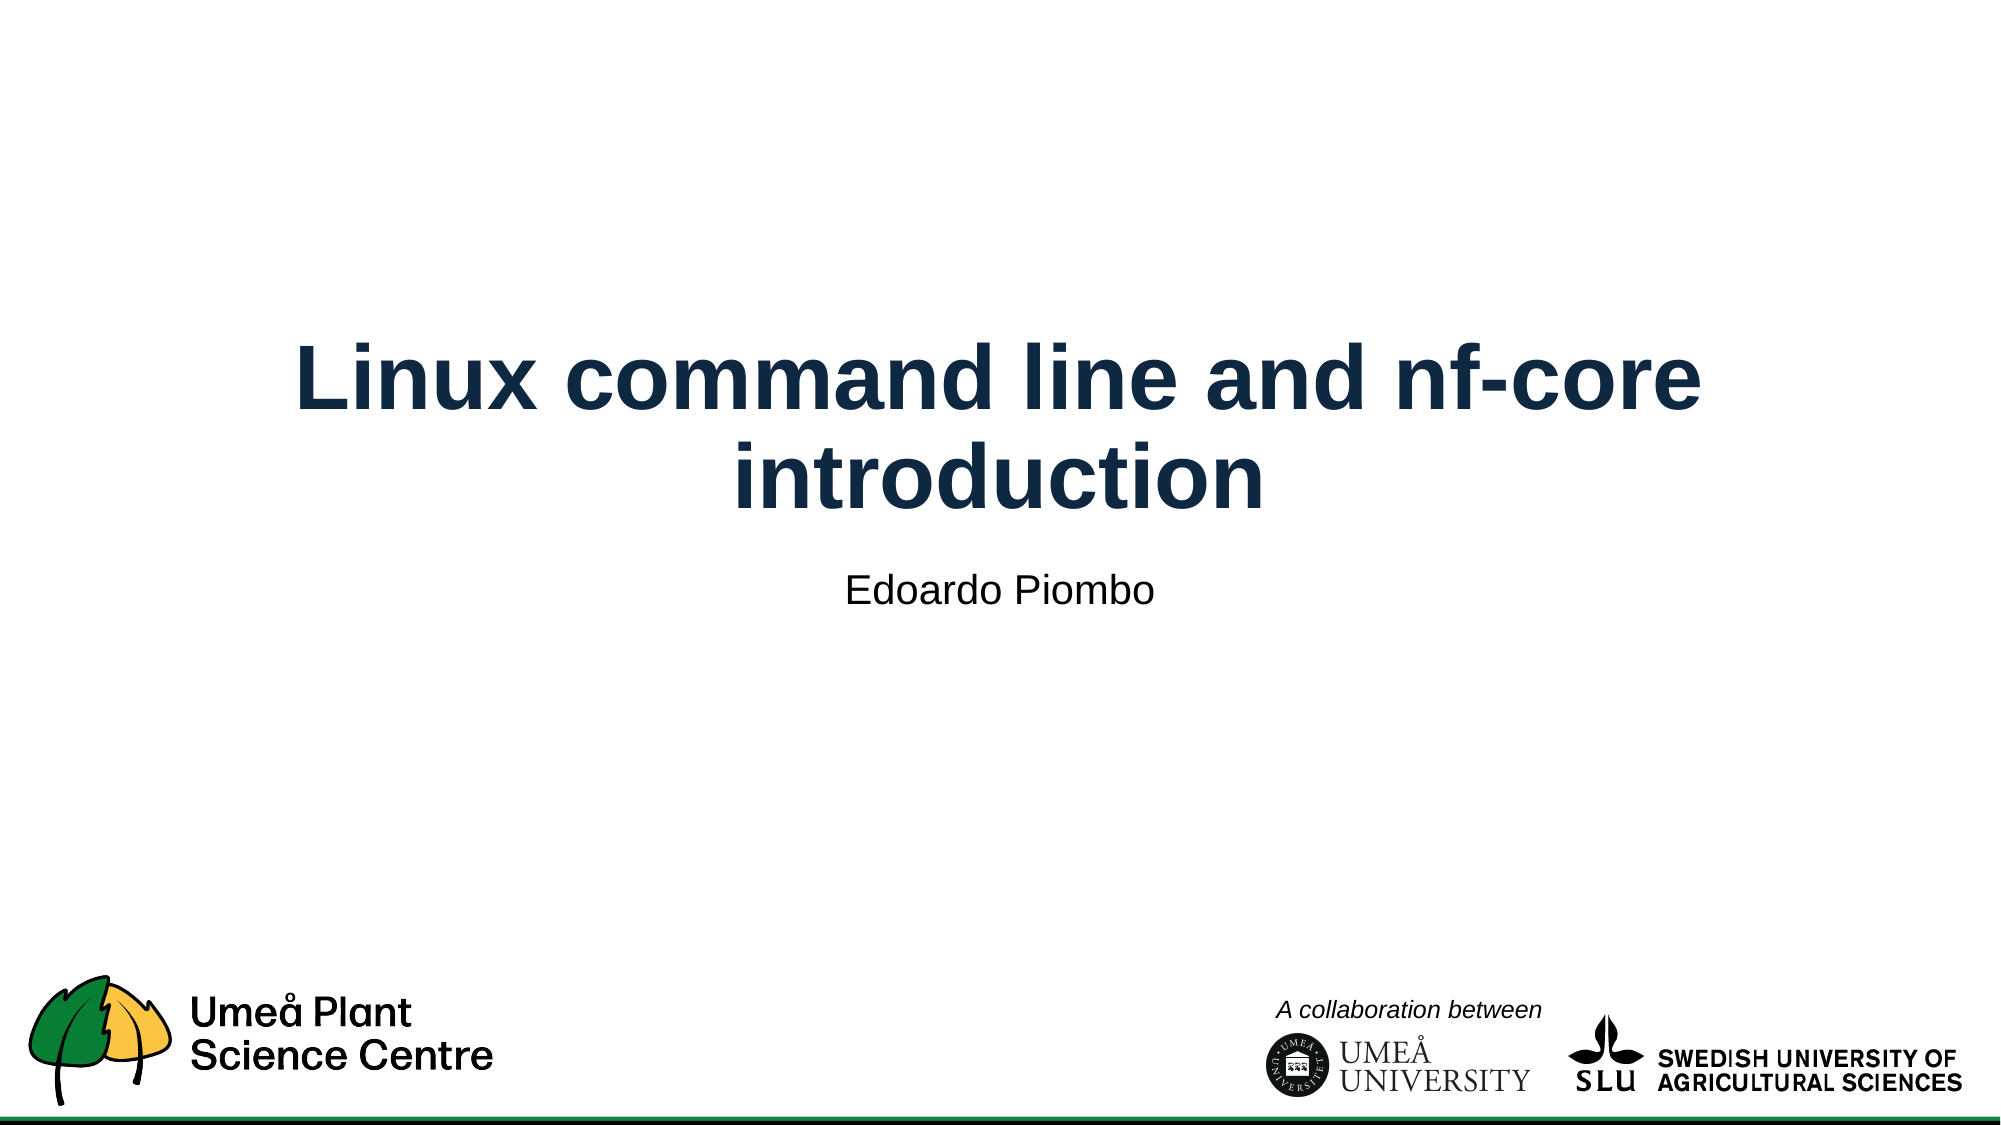

# Linux command line and nf-core introduction
Edoardo Piombo